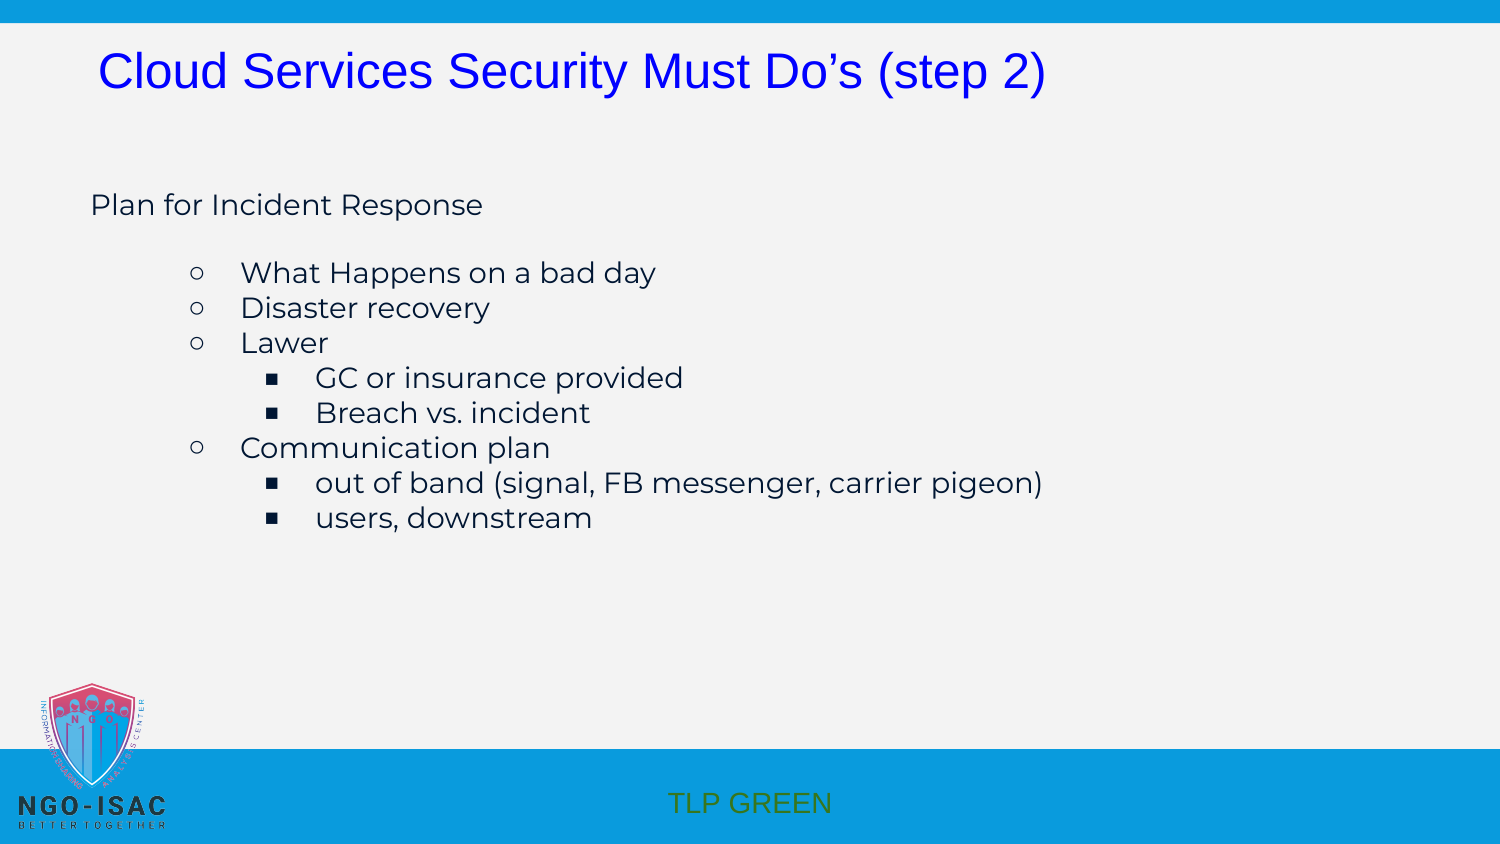

# Cloud Services Security Must Do’s (step 2)

Plan for Incident Response
What Happens on a bad day
Disaster recovery
Lawer
GC or insurance provided
Breach vs. incident
Communication plan
out of band (signal, FB messenger, carrier pigeon)
users, downstream